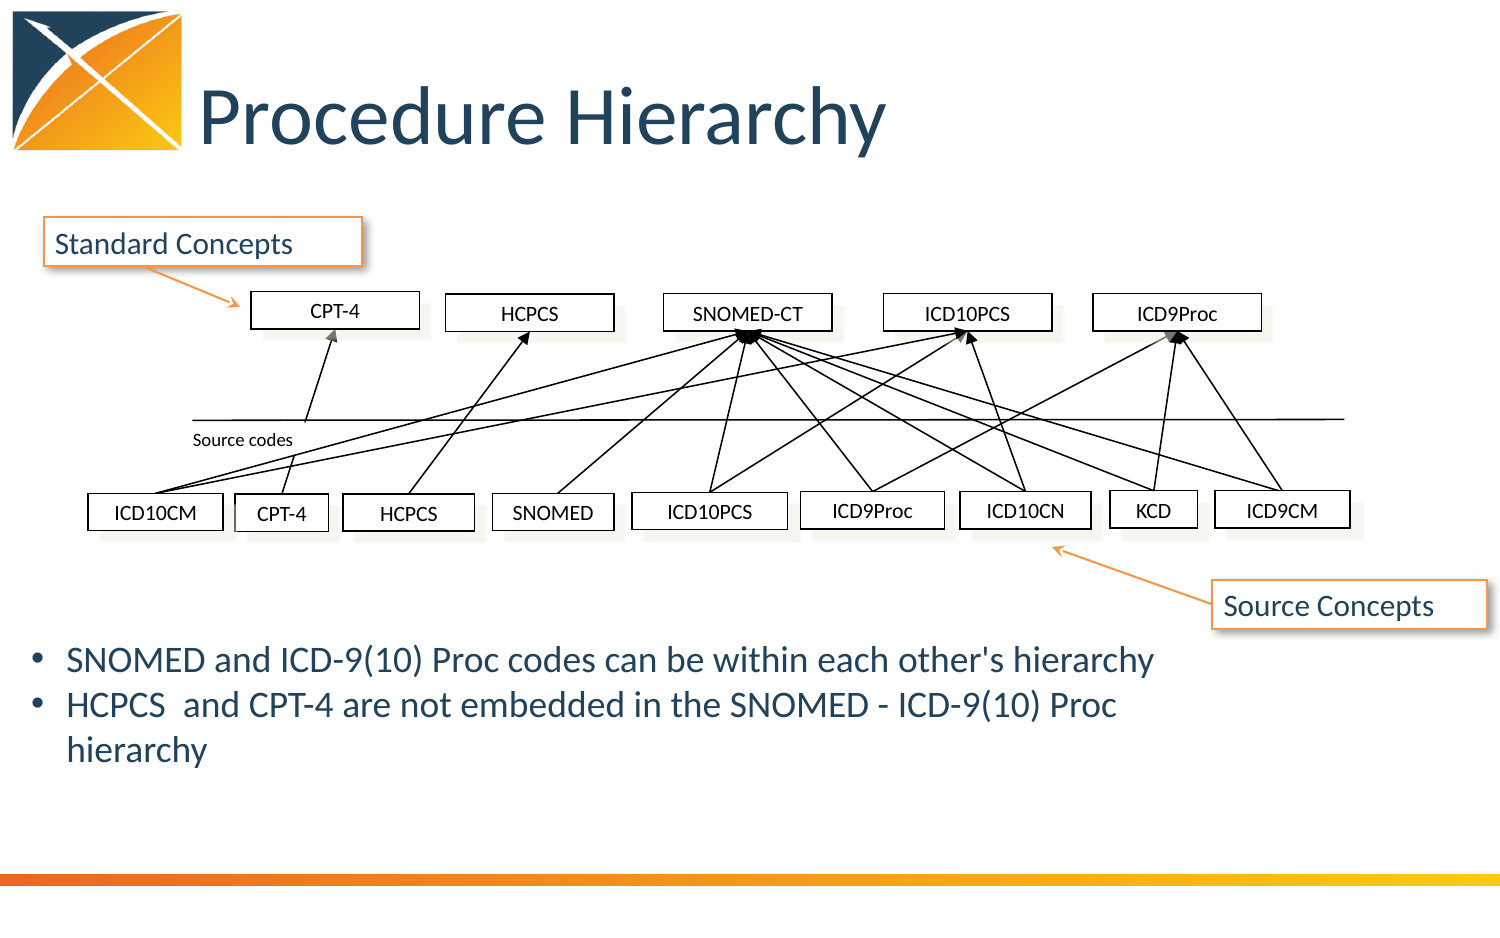

# Procedure Hierarchy
Standard Concepts
CPT-4
ICD10PCS
ICD9Proc
SNOMED-CT
HCPCS
Source codes
ICD9CM
KCD
ICD9Proc
ICD10CN
ICD10PCS
ICD10CM
SNOMED
HCPCS
CPT-4
Source Concepts
SNOMED and ICD-9(10) Proc codes can be within each other's hierarchy
HCPCS  and CPT-4 are not embedded in the SNOMED - ICD-9(10) Proc hierarchy